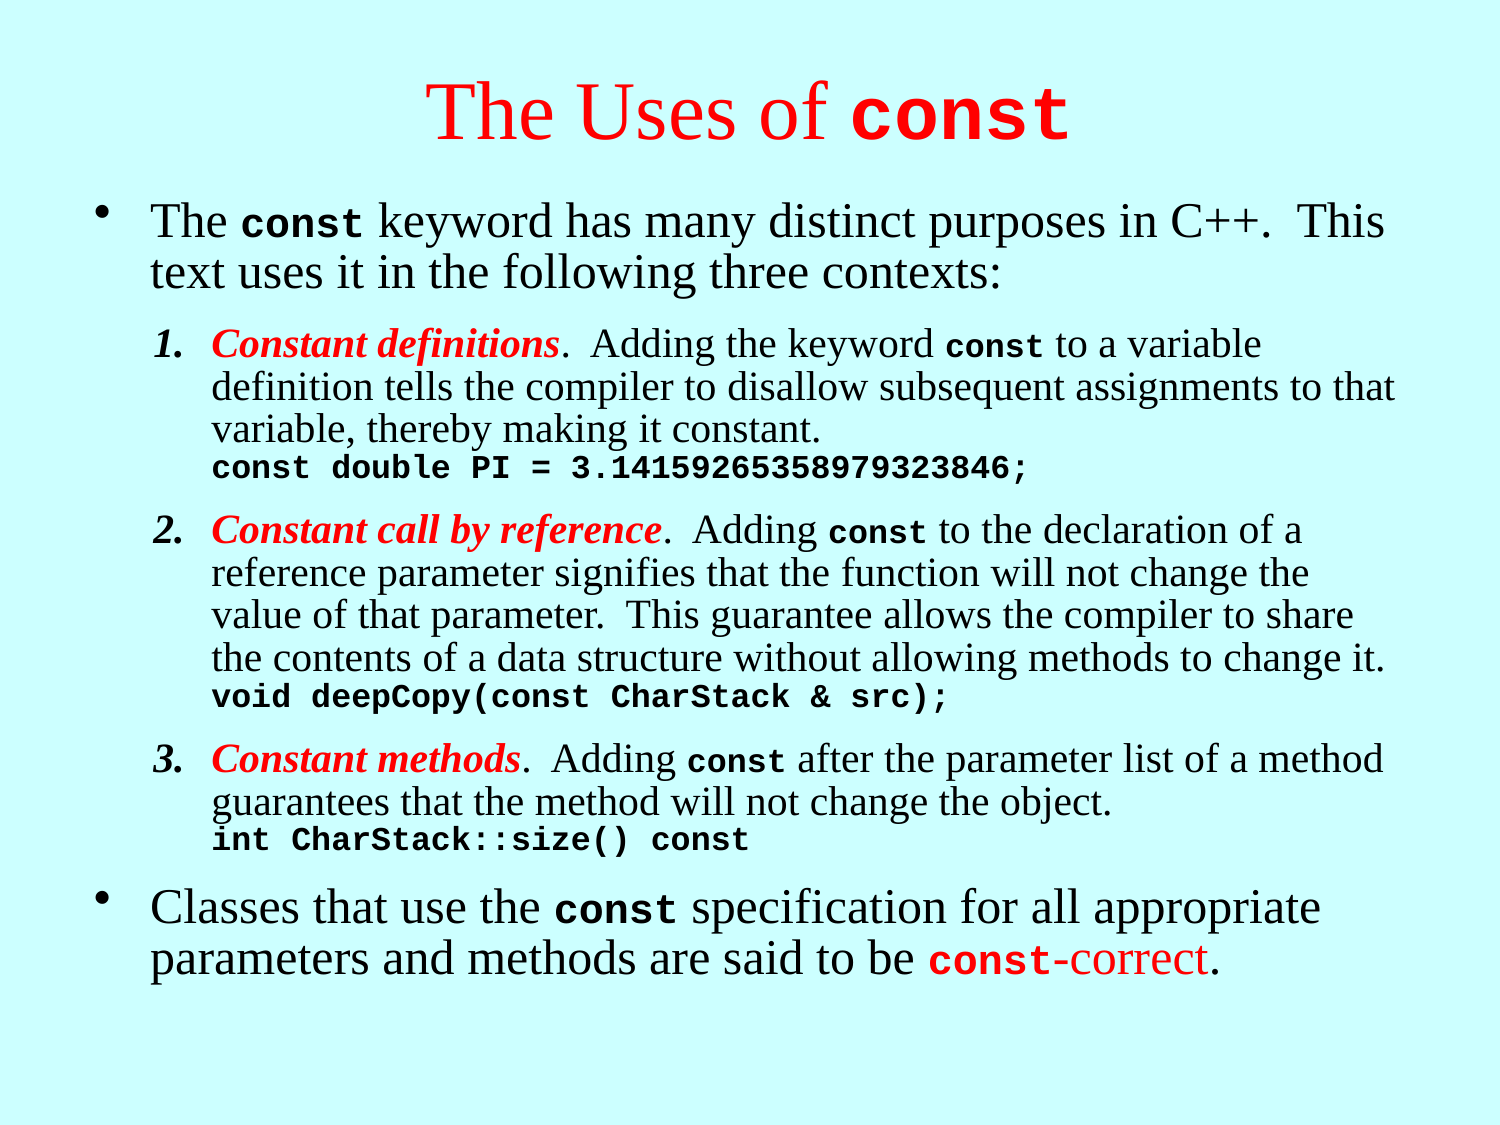

# The Uses of const
The const keyword has many distinct purposes in C++.  This text uses it in the following three contexts:
Constant definitions.  Adding the keyword const to a variable definition tells the compiler to disallow subsequent assignments to that variable, thereby making it constant.
const double PI = 3.14159265358979323846;
Constant call by reference.  Adding const to the declaration of a reference parameter signifies that the function will not change the value of that parameter.  This guarantee allows the compiler to share the contents of a data structure without allowing methods to change it.
void deepCopy(const CharStack & src);
Constant methods.  Adding const after the parameter list of a method guarantees that the method will not change the object.
int CharStack::size() const
Classes that use the const specification for all appropriate parameters and methods are said to be const-correct.